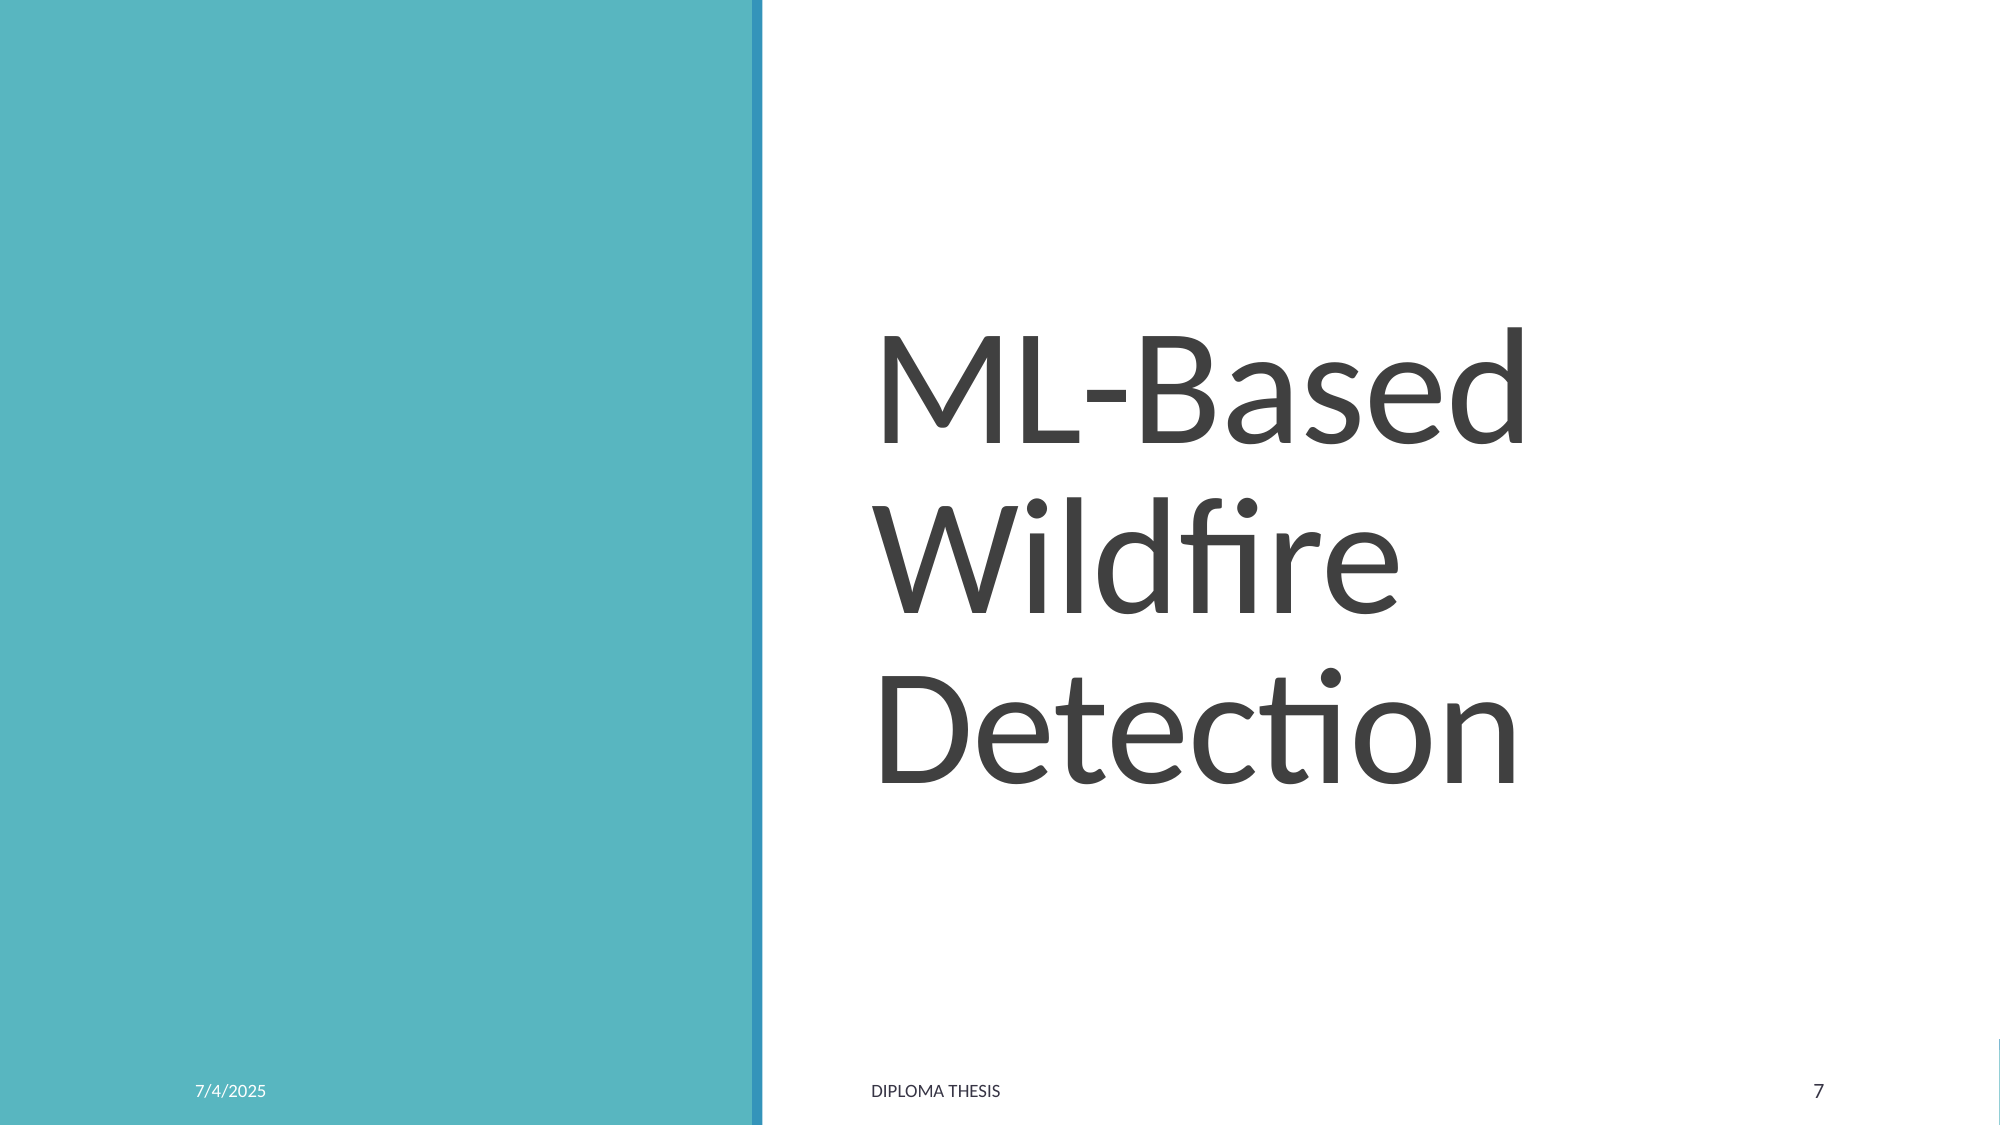

# ML-Based Wildfire Detection

7/4/2025
Diploma Thesis
7